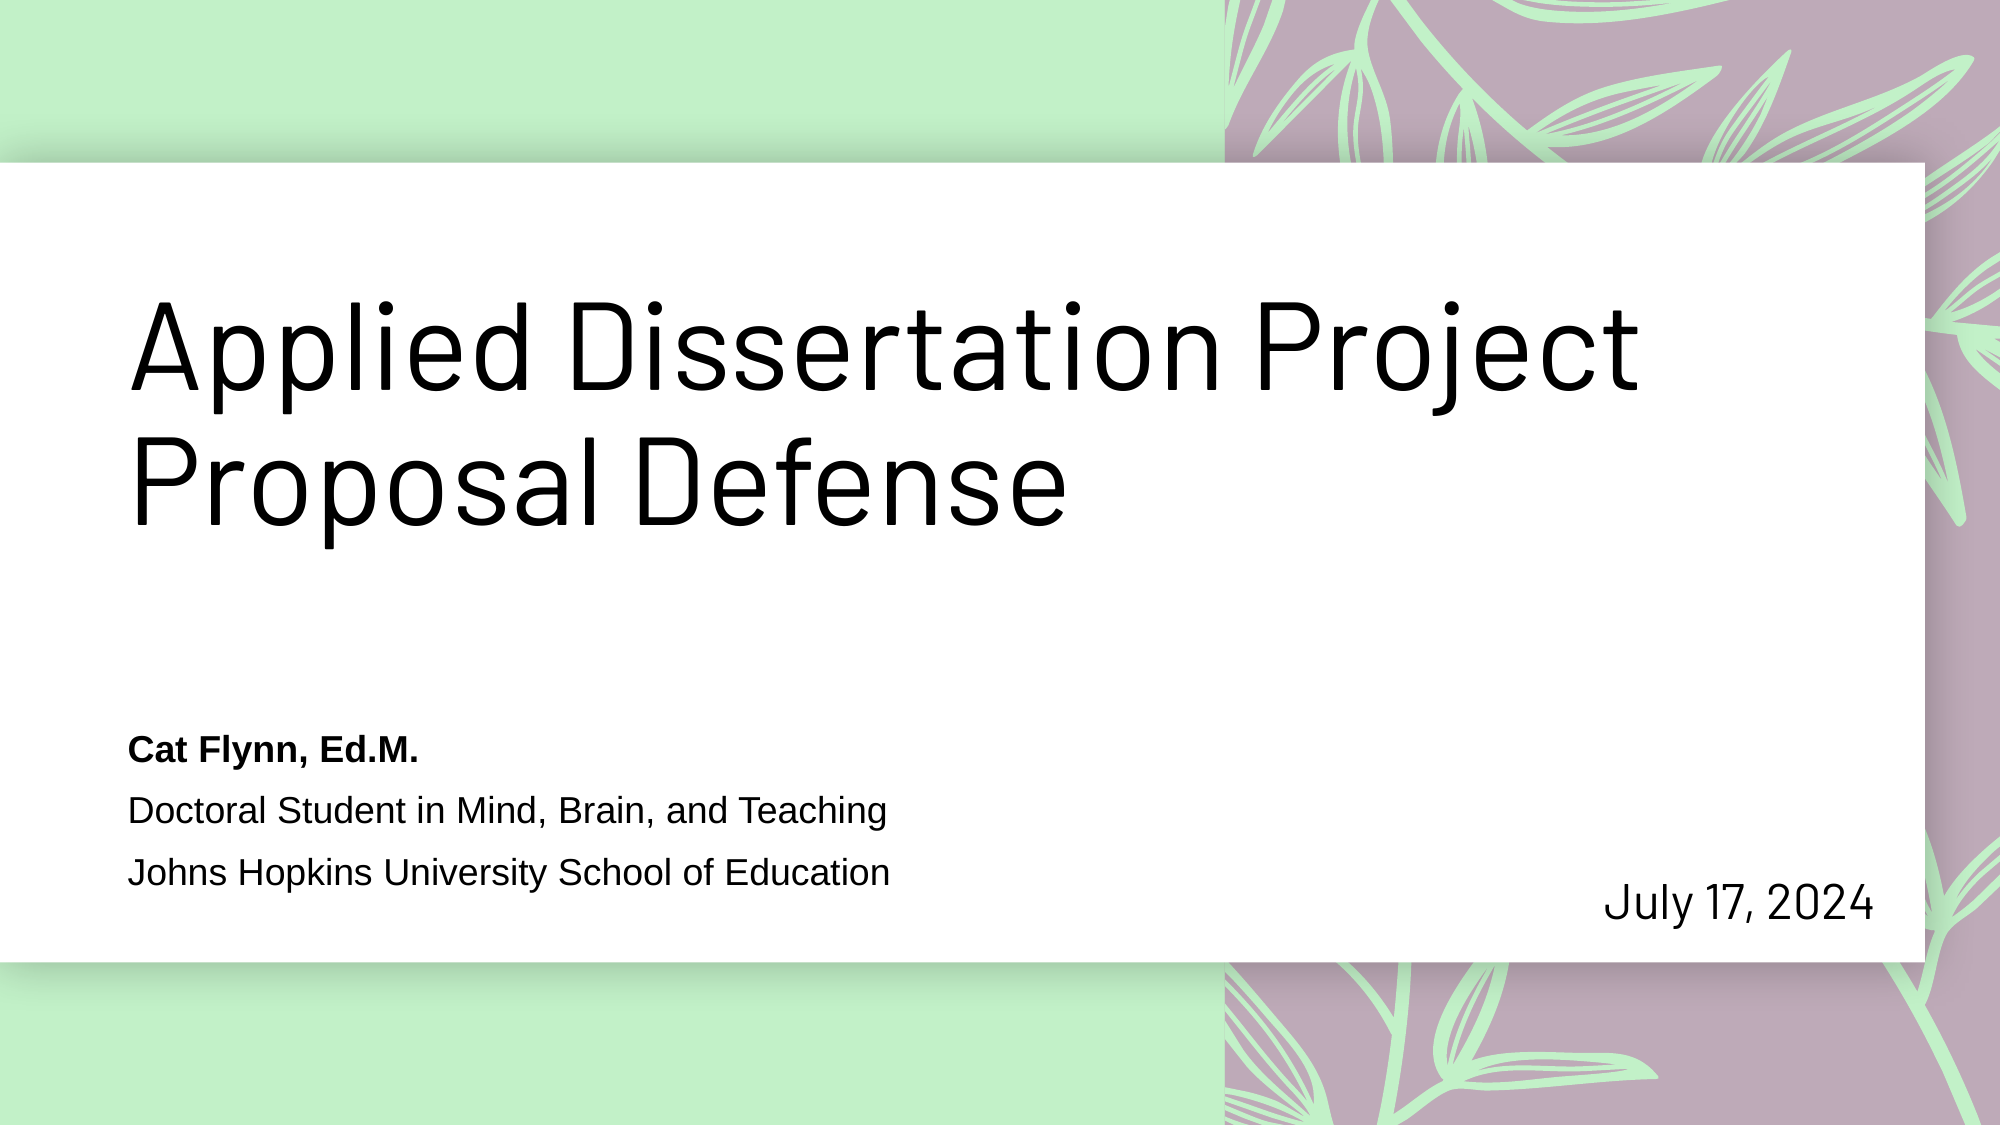

# Applied Dissertation Project Proposal Defense
Cat Flynn, Ed.M.
Doctoral Student in Mind, Brain, and Teaching
Johns Hopkins University School of Education
July 17, 2024